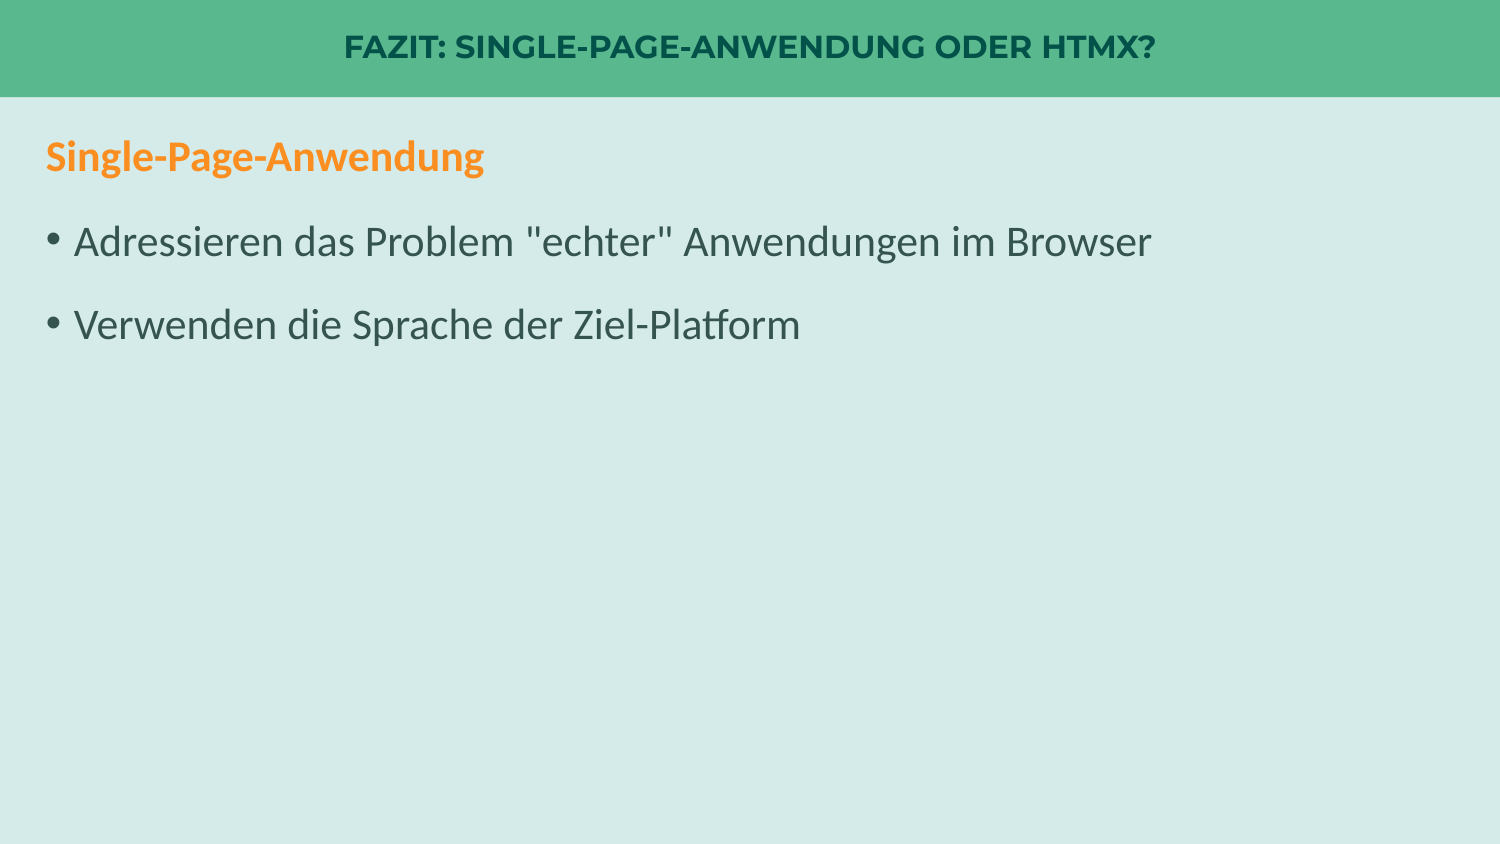

# Fazit: Single-Page-Anwendung oder HTMX?
Single-Page-Anwendung
Adressieren das Problem "echter" Anwendungen im Browser
Verwenden die Sprache der Ziel-Platform